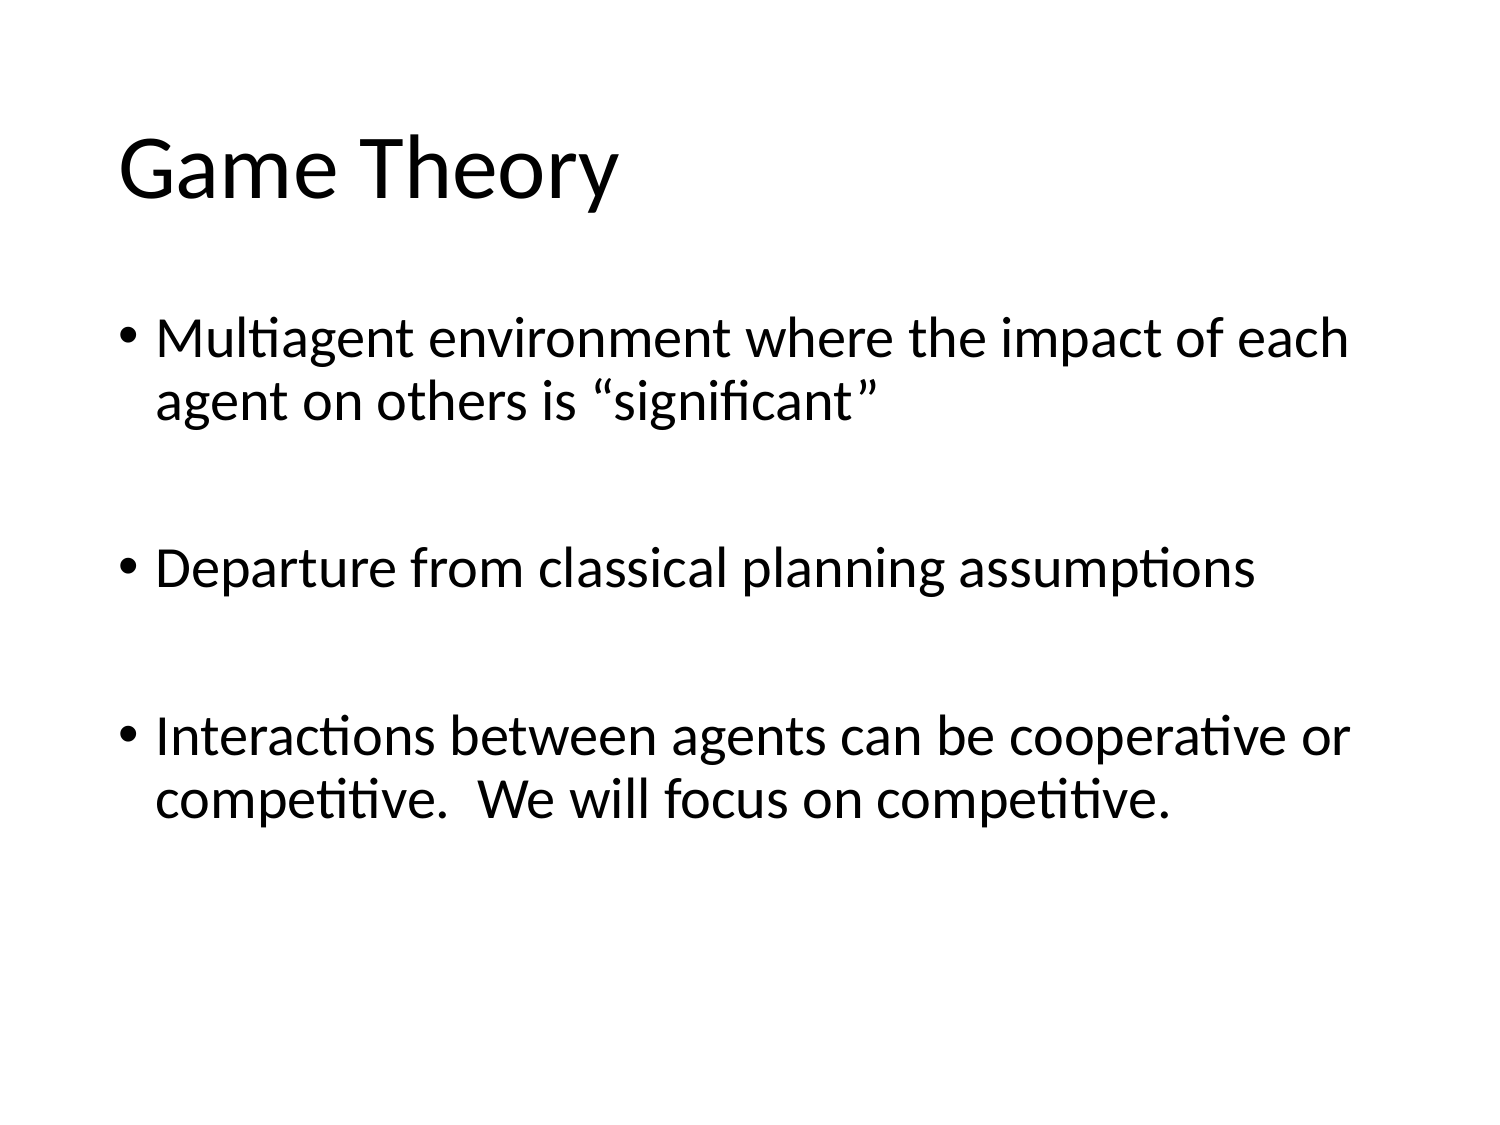

# Game Theory
Multiagent environment where the impact of each agent on others is “significant”

Departure from classical planning assumptions

Interactions between agents can be cooperative or competitive.  We will focus on competitive.